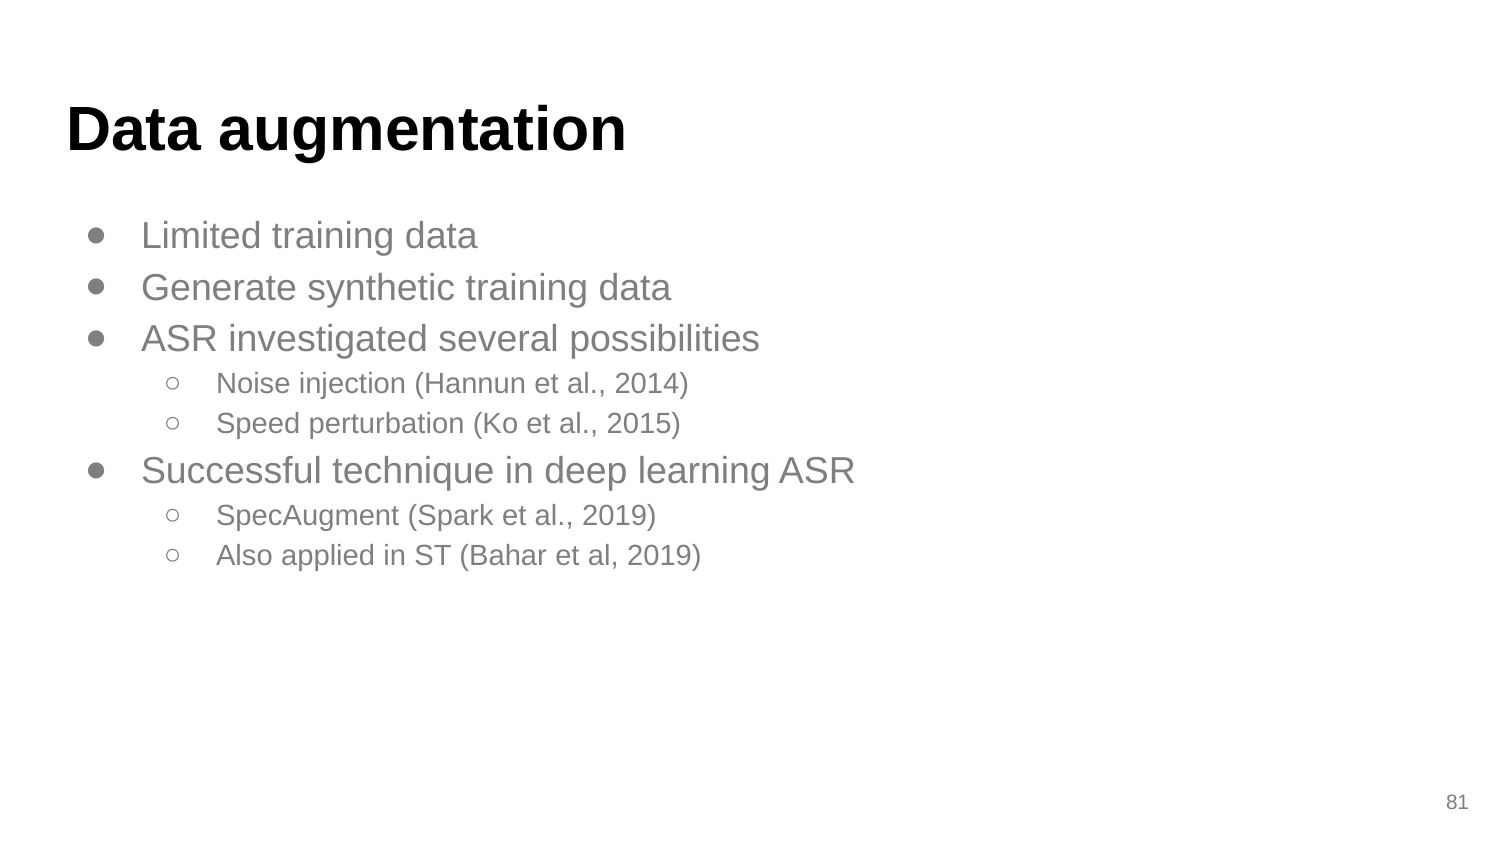

# Data augmentation
Limited training data
Generate synthetic training data
ASR investigated several possibilities
Noise injection (Hannun et al., 2014)
Speed perturbation (Ko et al., 2015)
Successful technique in deep learning ASR
SpecAugment (Spark et al., 2019)
Also applied in ST (Bahar et al, 2019)

81